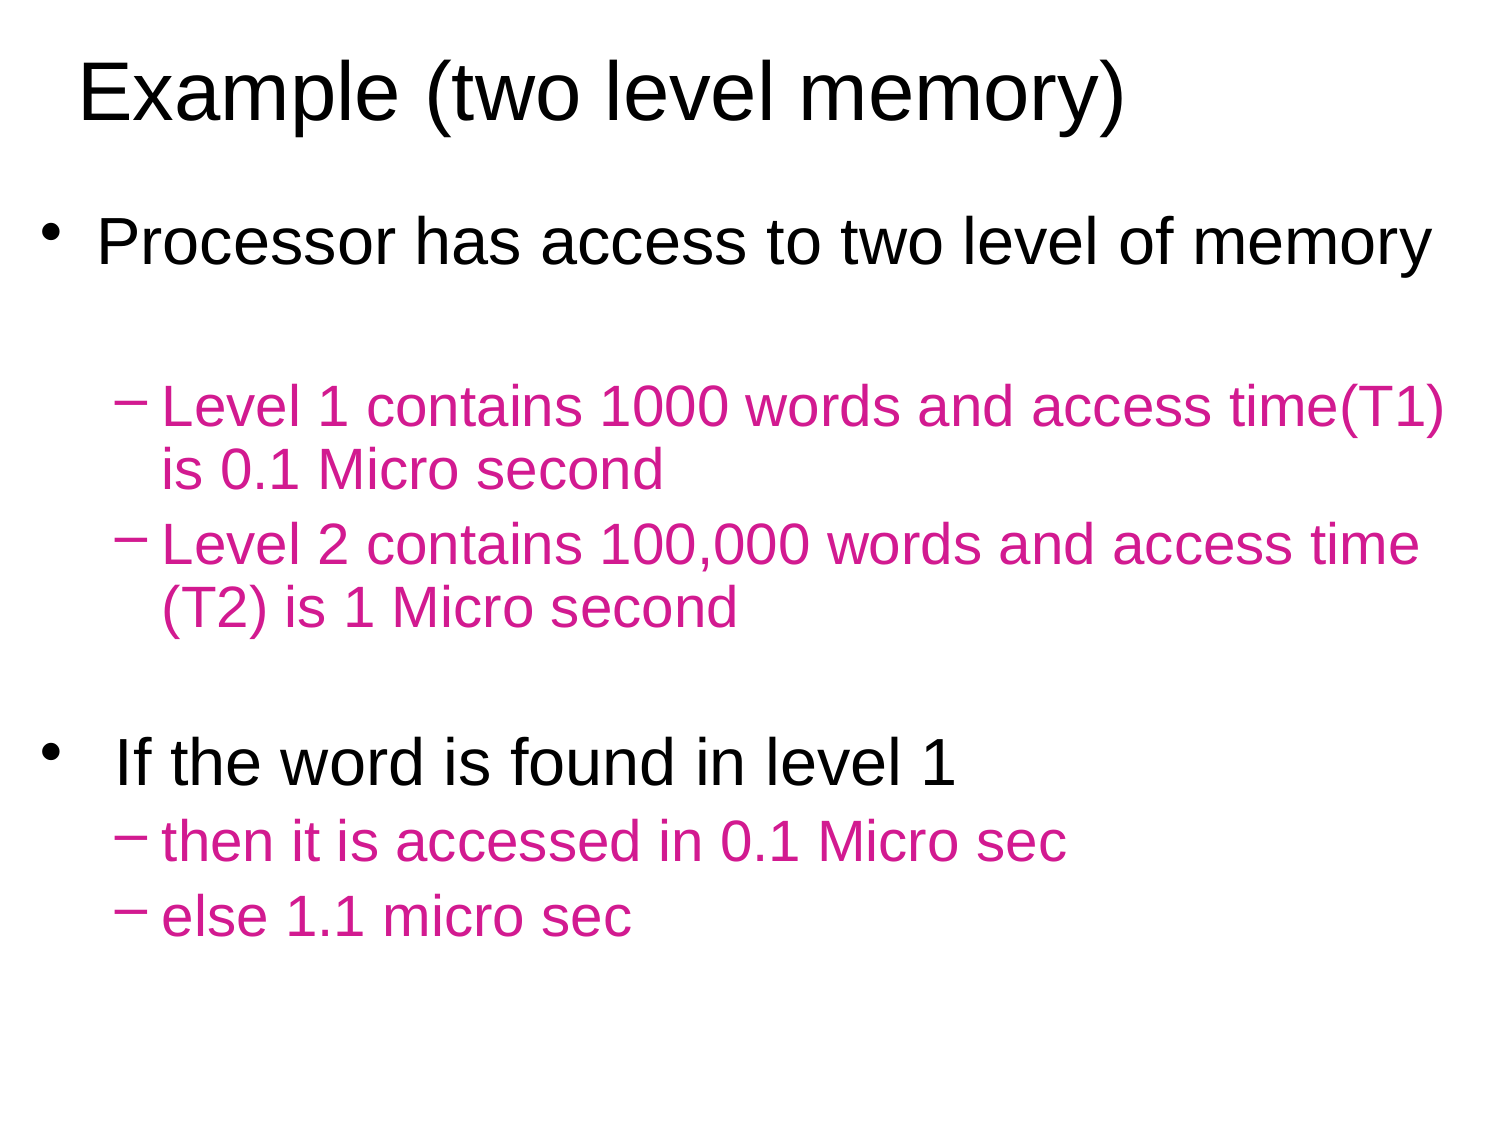

# Example (two level memory)
Processor has access to two level of memory

Level 1 contains 1000 words and access time(T1) is 0.1 Micro second
Level 2 contains 100,000 words and access time (T2) is 1 Micro second

 If the word is found in level 1
then it is accessed in 0.1 Micro sec
else 1.1 micro sec